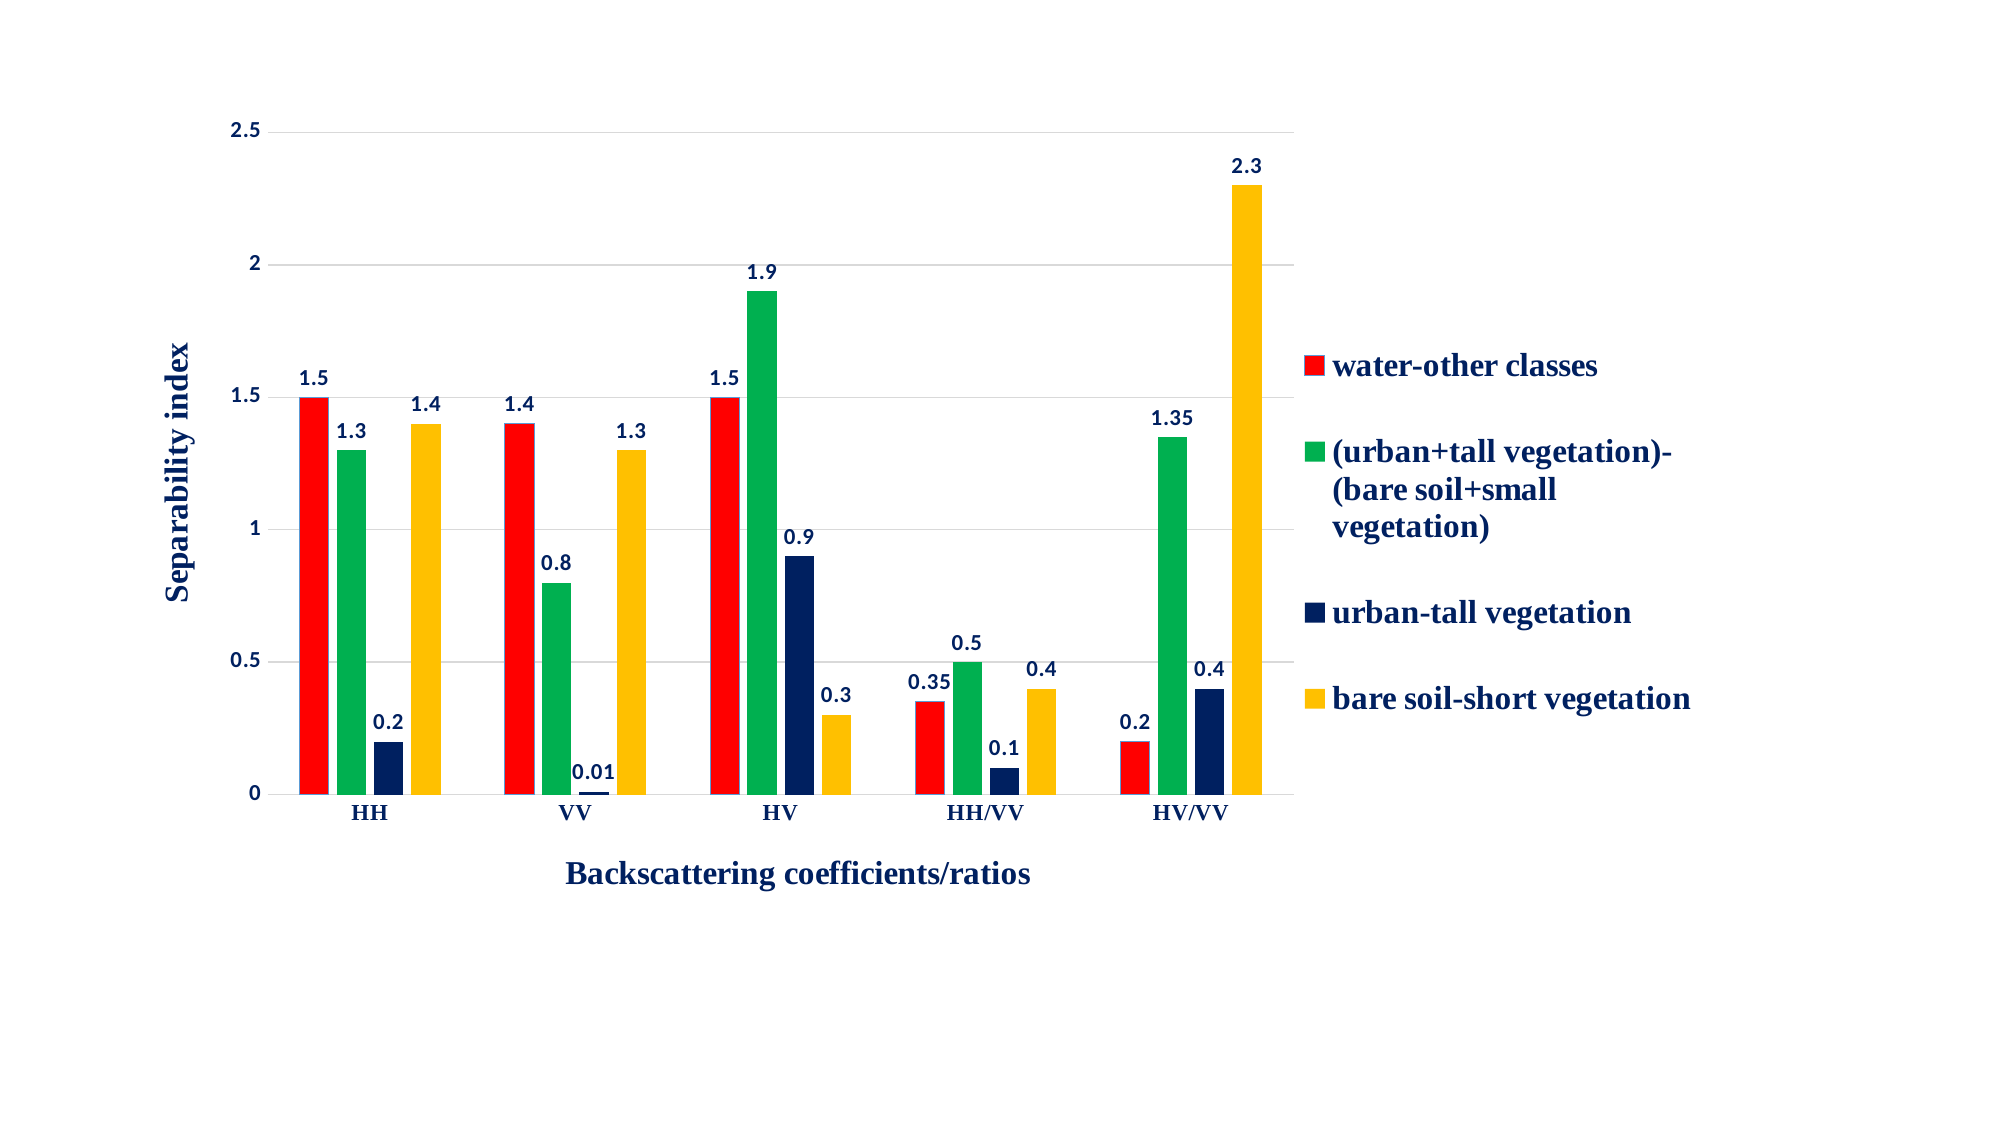

### Chart

| Category | water-other classes | (urban+tall vegetation)-(bare soil+small vegetation) | urban-tall vegetation | bare soil-short vegetation |
|---|---|---|---|---|
| HH | 1.5 | 1.3 | 0.2 | 1.4 |
| VV | 1.4 | 0.8 | 0.01 | 1.3 |
| HV | 1.5 | 1.9 | 0.9 | 0.3 |
| HH/VV | 0.35 | 0.5 | 0.1 | 0.4 |
| HV/VV | 0.2 | 1.35 | 0.4 | 2.3 |